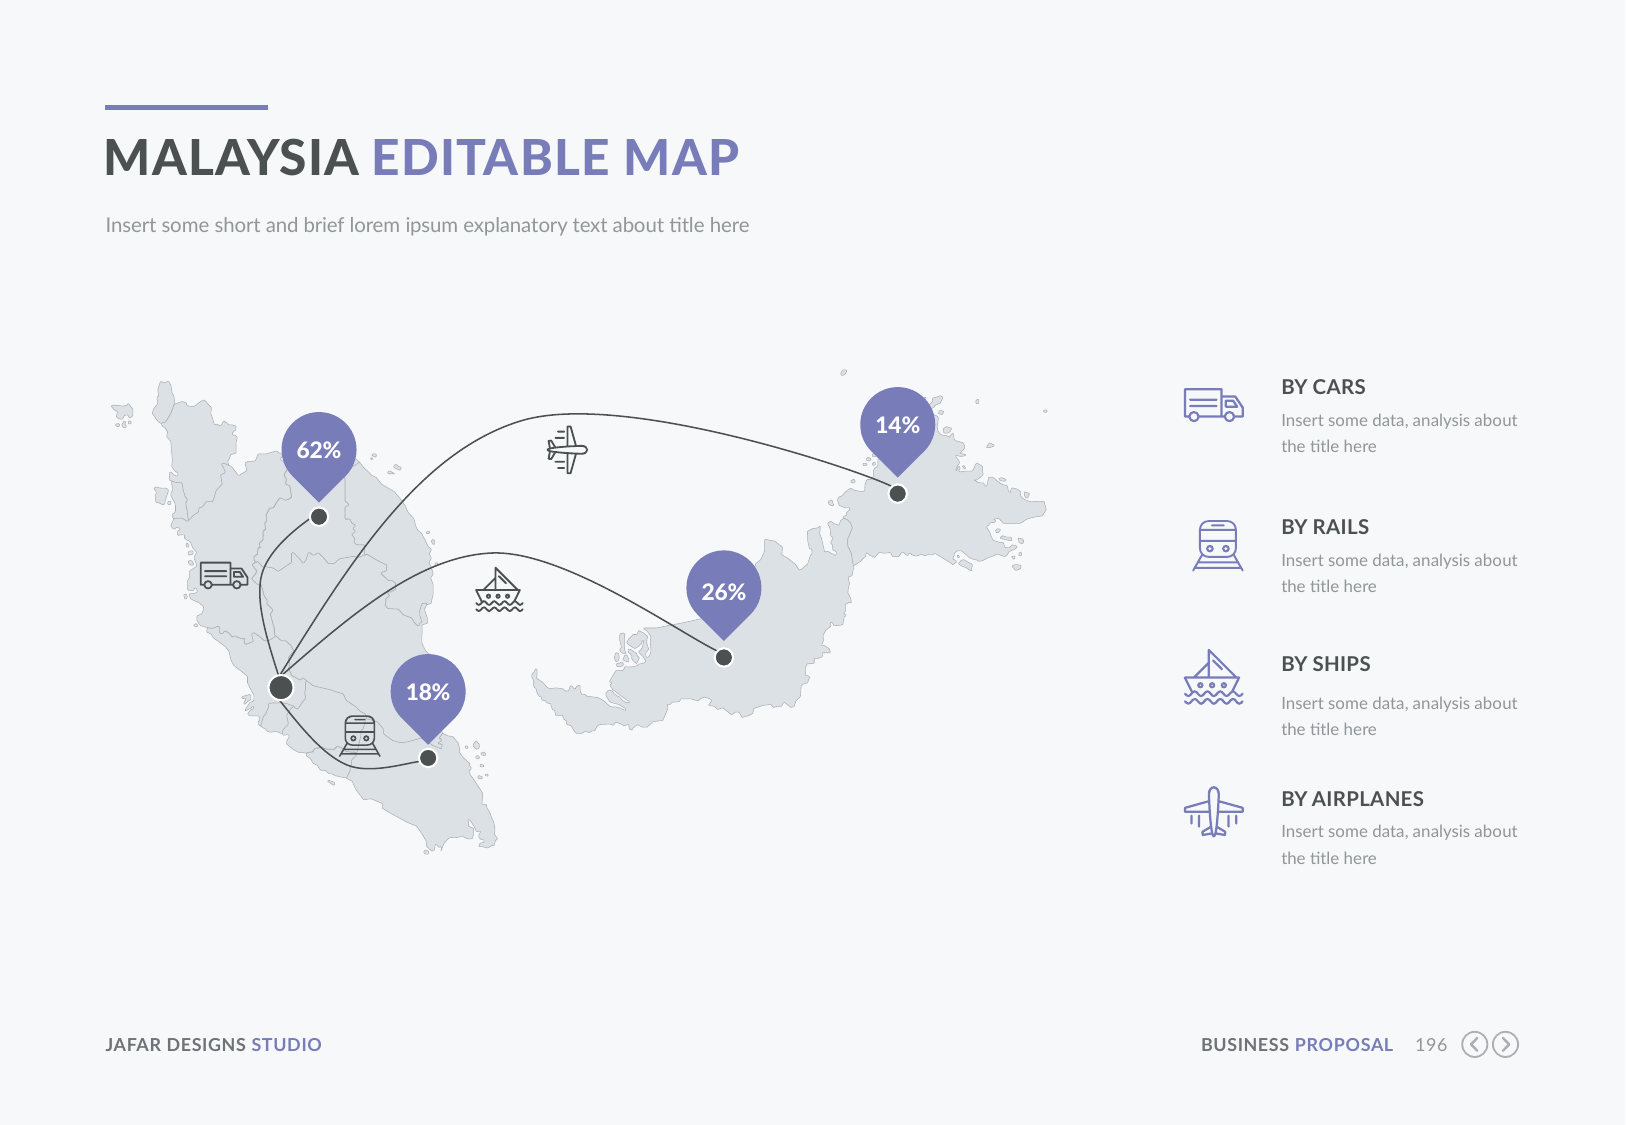

Malaysia Editable Map
Insert some short and brief lorem ipsum explanatory text about title here

By cars
Insert some data, analysis about the title here

14%

62%

By rails
Insert some data, analysis about the title here

26%

By ships
Insert some data, analysis about the title here

18%

By airplanes
Insert some data, analysis about the title here